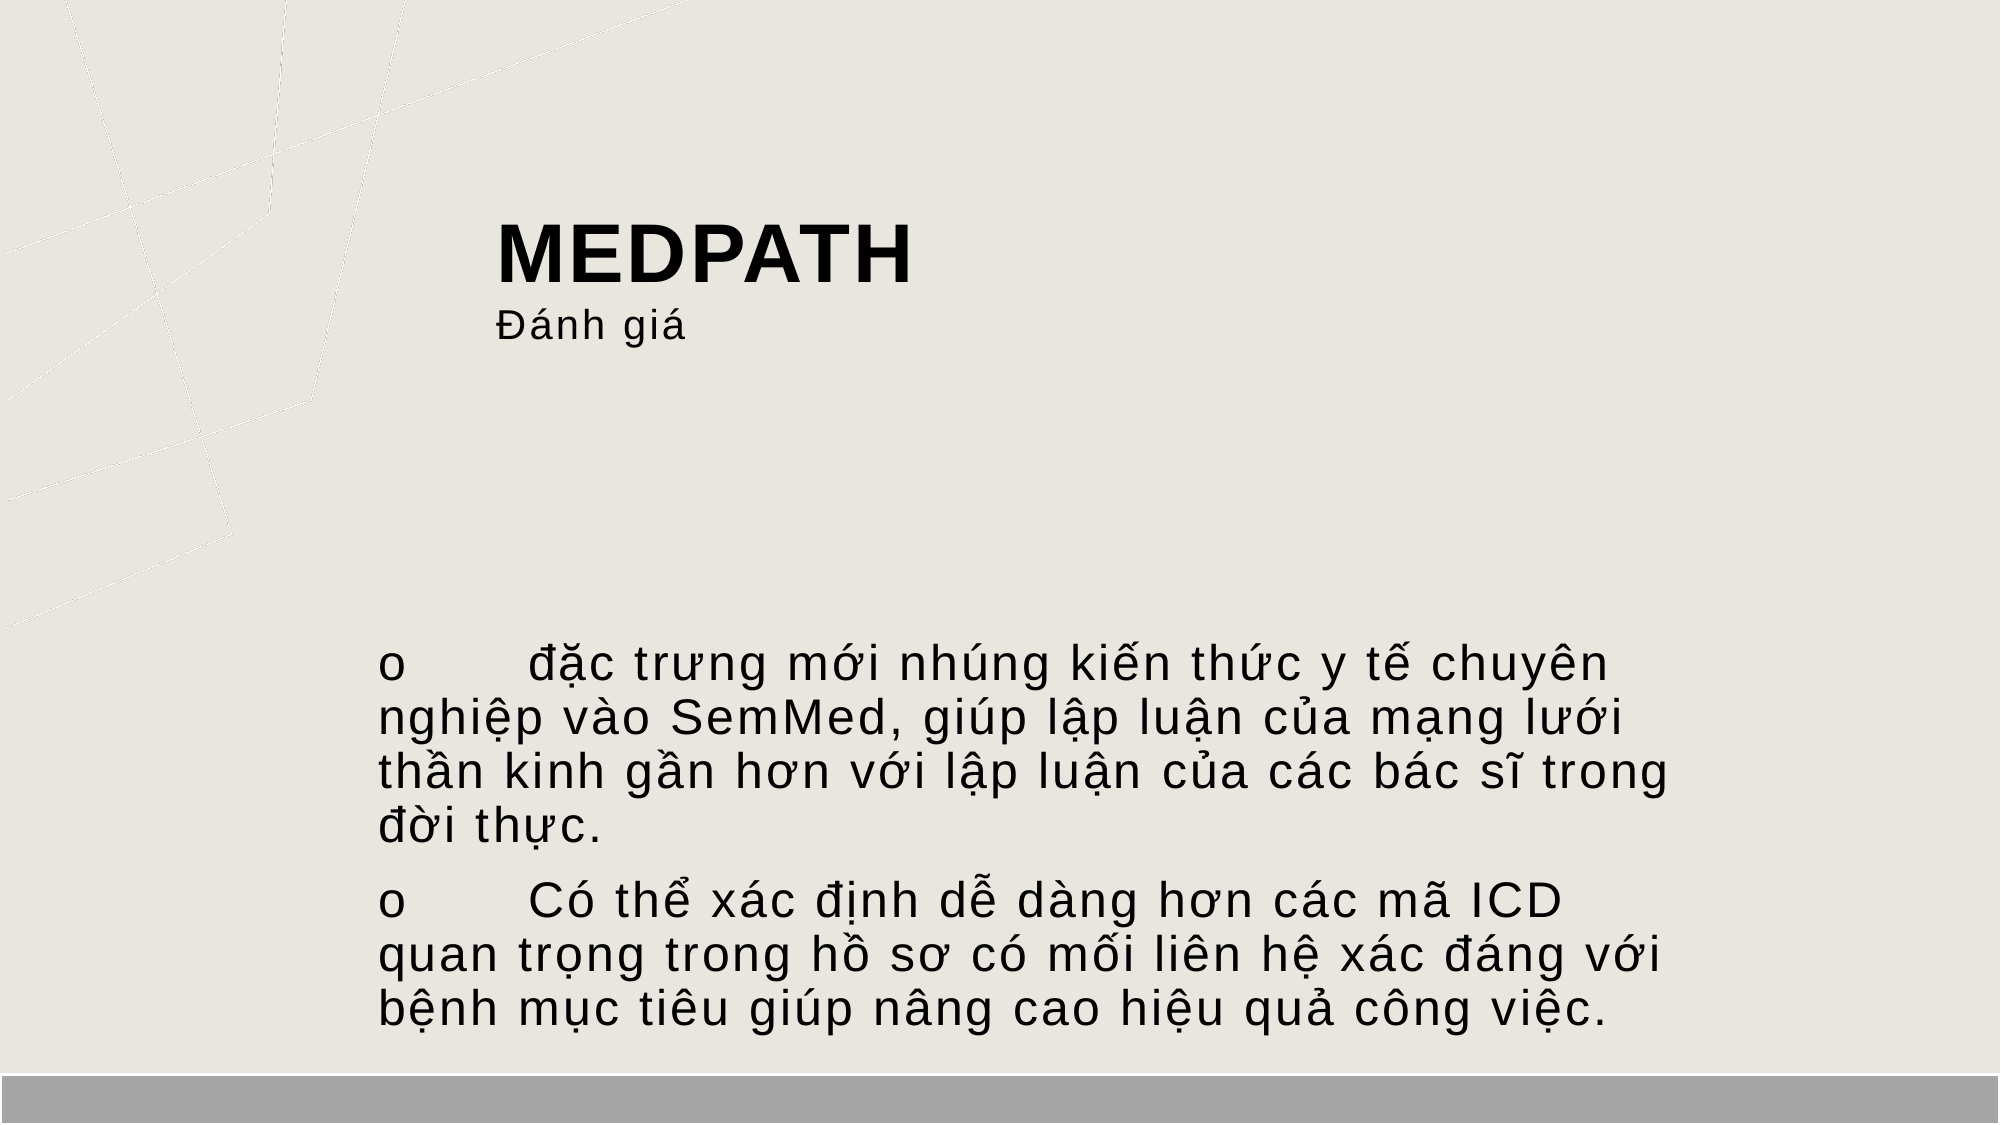

# medpath
Đánh giá

o	đặc trưng mới nhúng kiến thức y tế chuyên nghiệp vào SemMed, giúp lập luận của mạng lưới thần kinh gần hơn với lập luận của các bác sĩ trong đời thực.
o	Có thể xác định dễ dàng hơn các mã ICD quan trọng trong hồ sơ có mối liên hệ xác đáng với bệnh mục tiêu giúp nâng cao hiệu quả công việc.